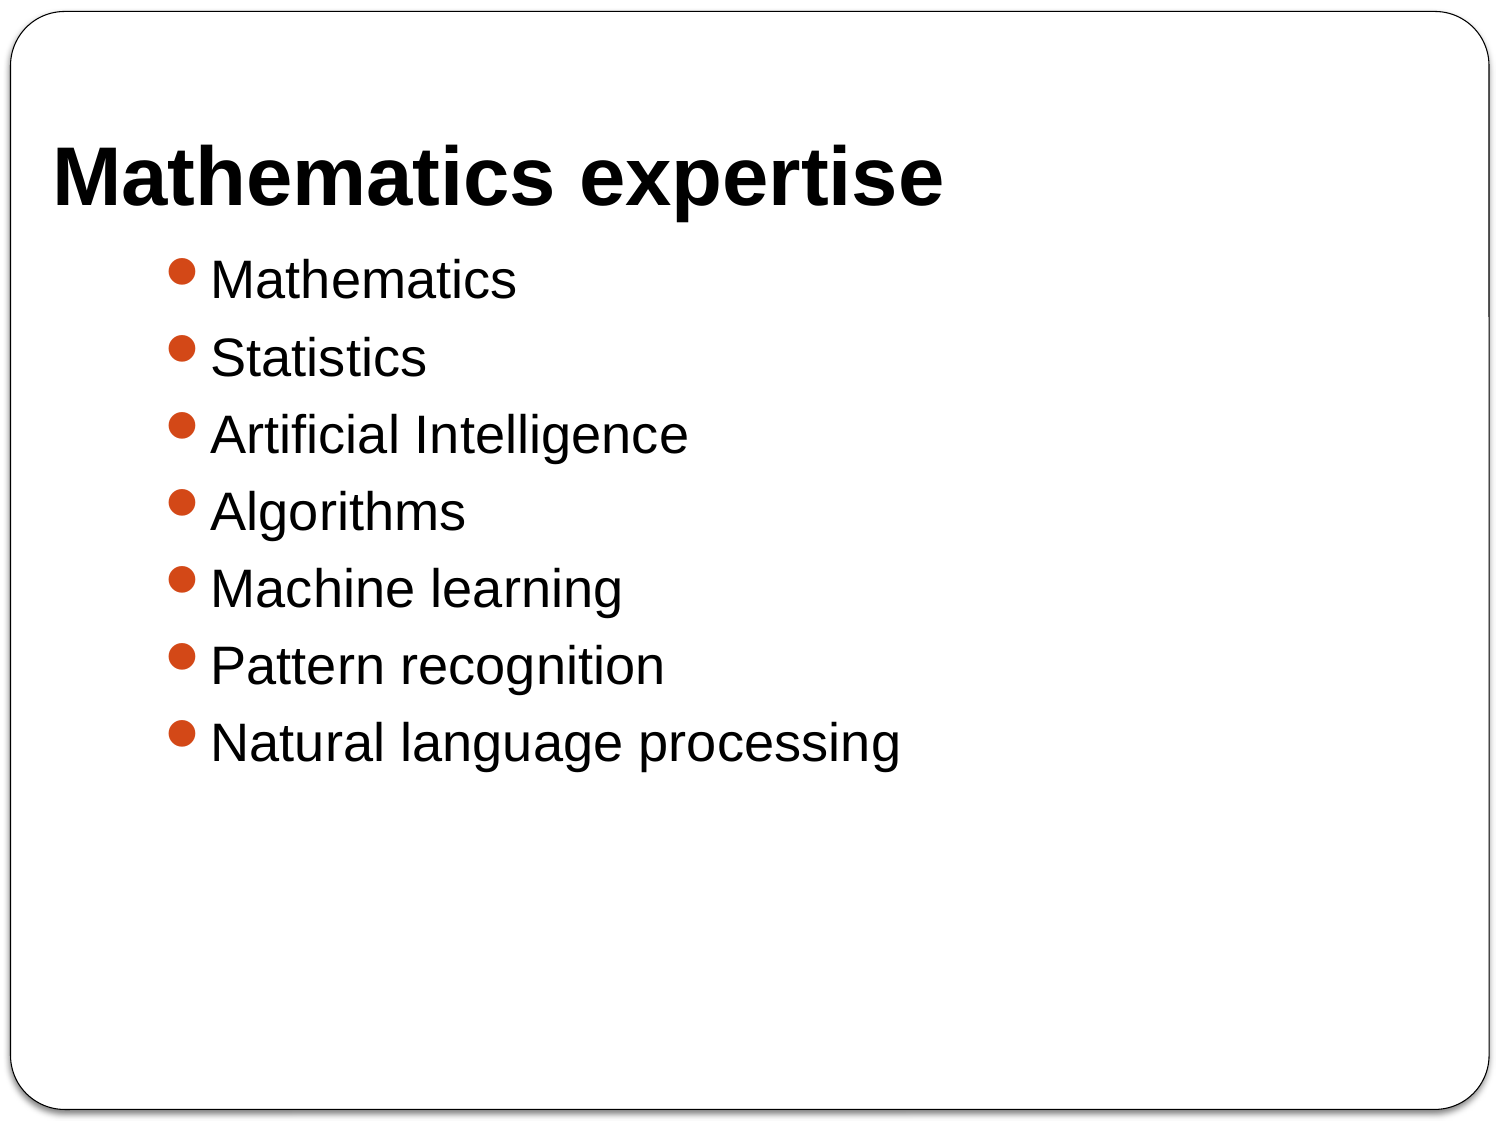

# Mathematics expertise
Mathematics
Statistics
Artificial Intelligence
Algorithms
Machine learning
Pattern recognition
Natural language processing